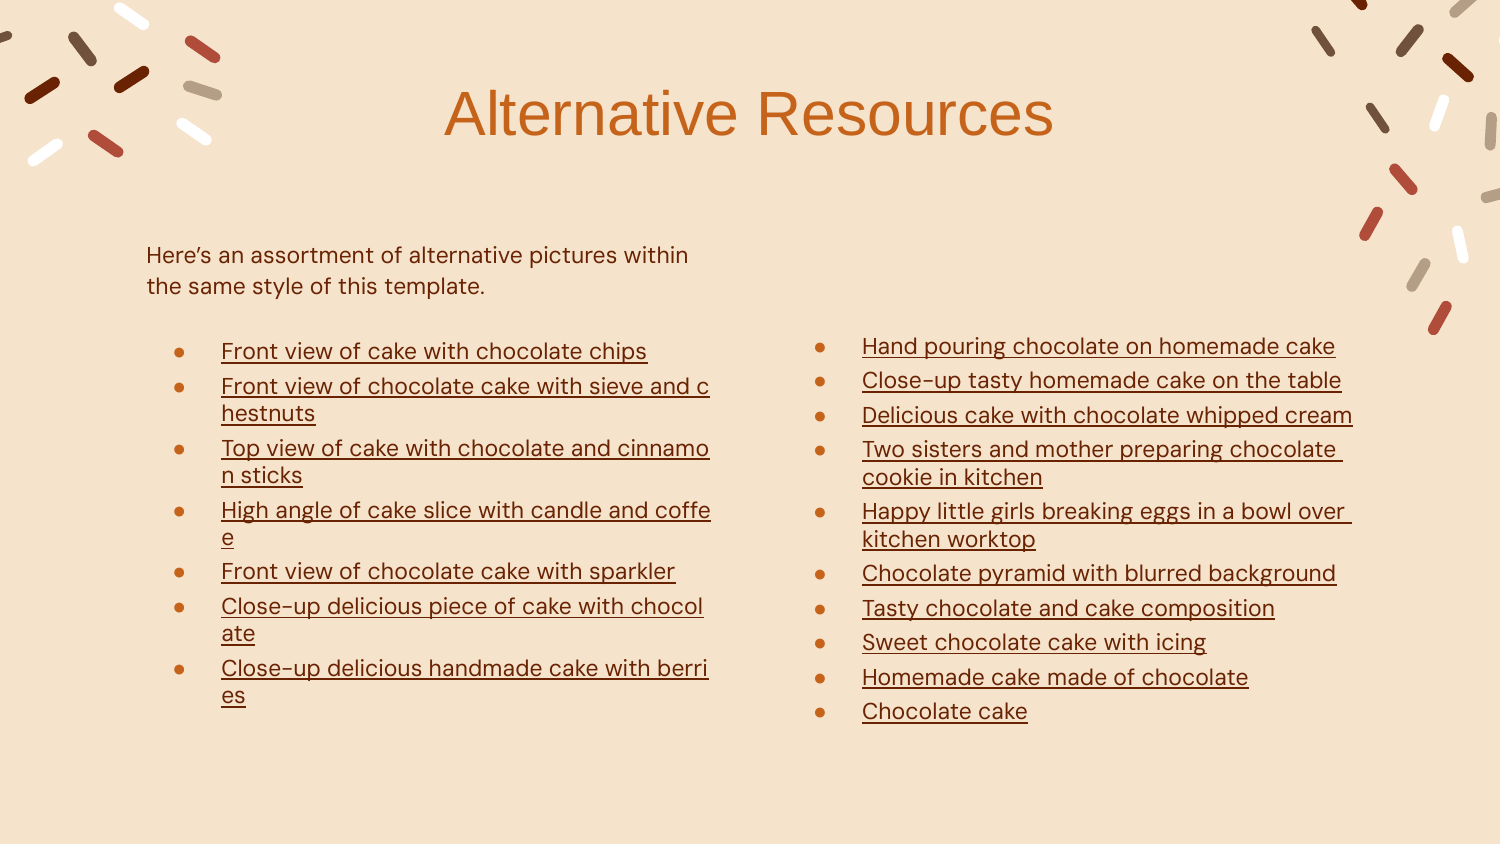

# Alternative Resources
Here’s an assortment of alternative pictures within the same style of this template.
Front view of cake with chocolate chips
Front view of chocolate cake with sieve and chestnuts
Top view of cake with chocolate and cinnamon sticks
High angle of cake slice with candle and coffee
Front view of chocolate cake with sparkler
Close-up delicious piece of cake with chocolate
Close-up delicious handmade cake with berries

Hand pouring chocolate on homemade cake
Close-up tasty homemade cake on the table
Delicious cake with chocolate whipped cream
Two sisters and mother preparing chocolate cookie in kitchen
Happy little girls breaking eggs in a bowl over kitchen worktop
Chocolate pyramid with blurred background
Tasty chocolate and cake composition
Sweet chocolate cake with icing
Homemade cake made of chocolate
Chocolate cake